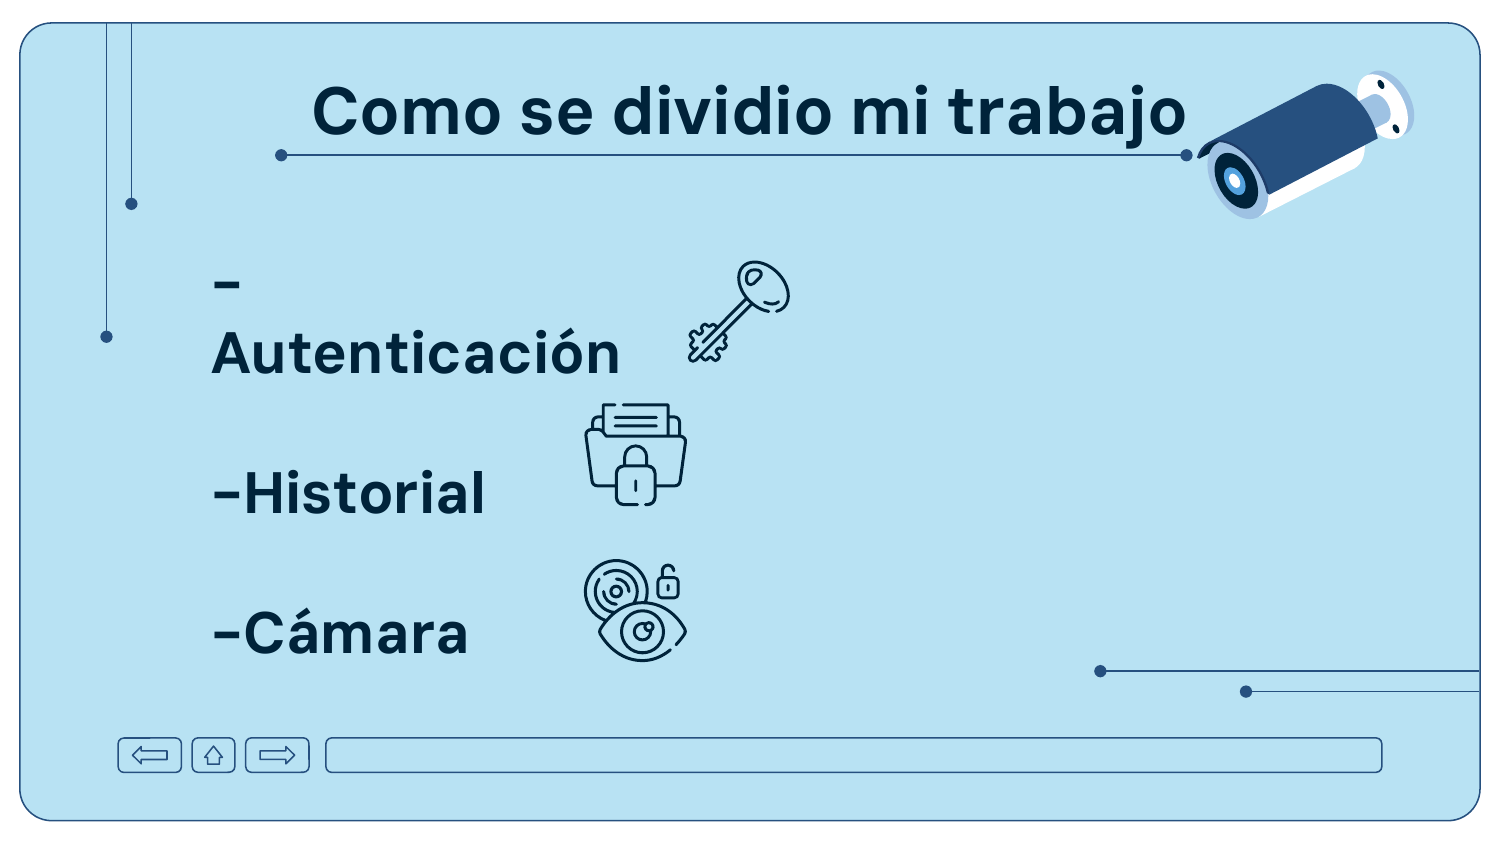

Como se dividio mi trabajo

# -Autenticación -Historial -Cámara